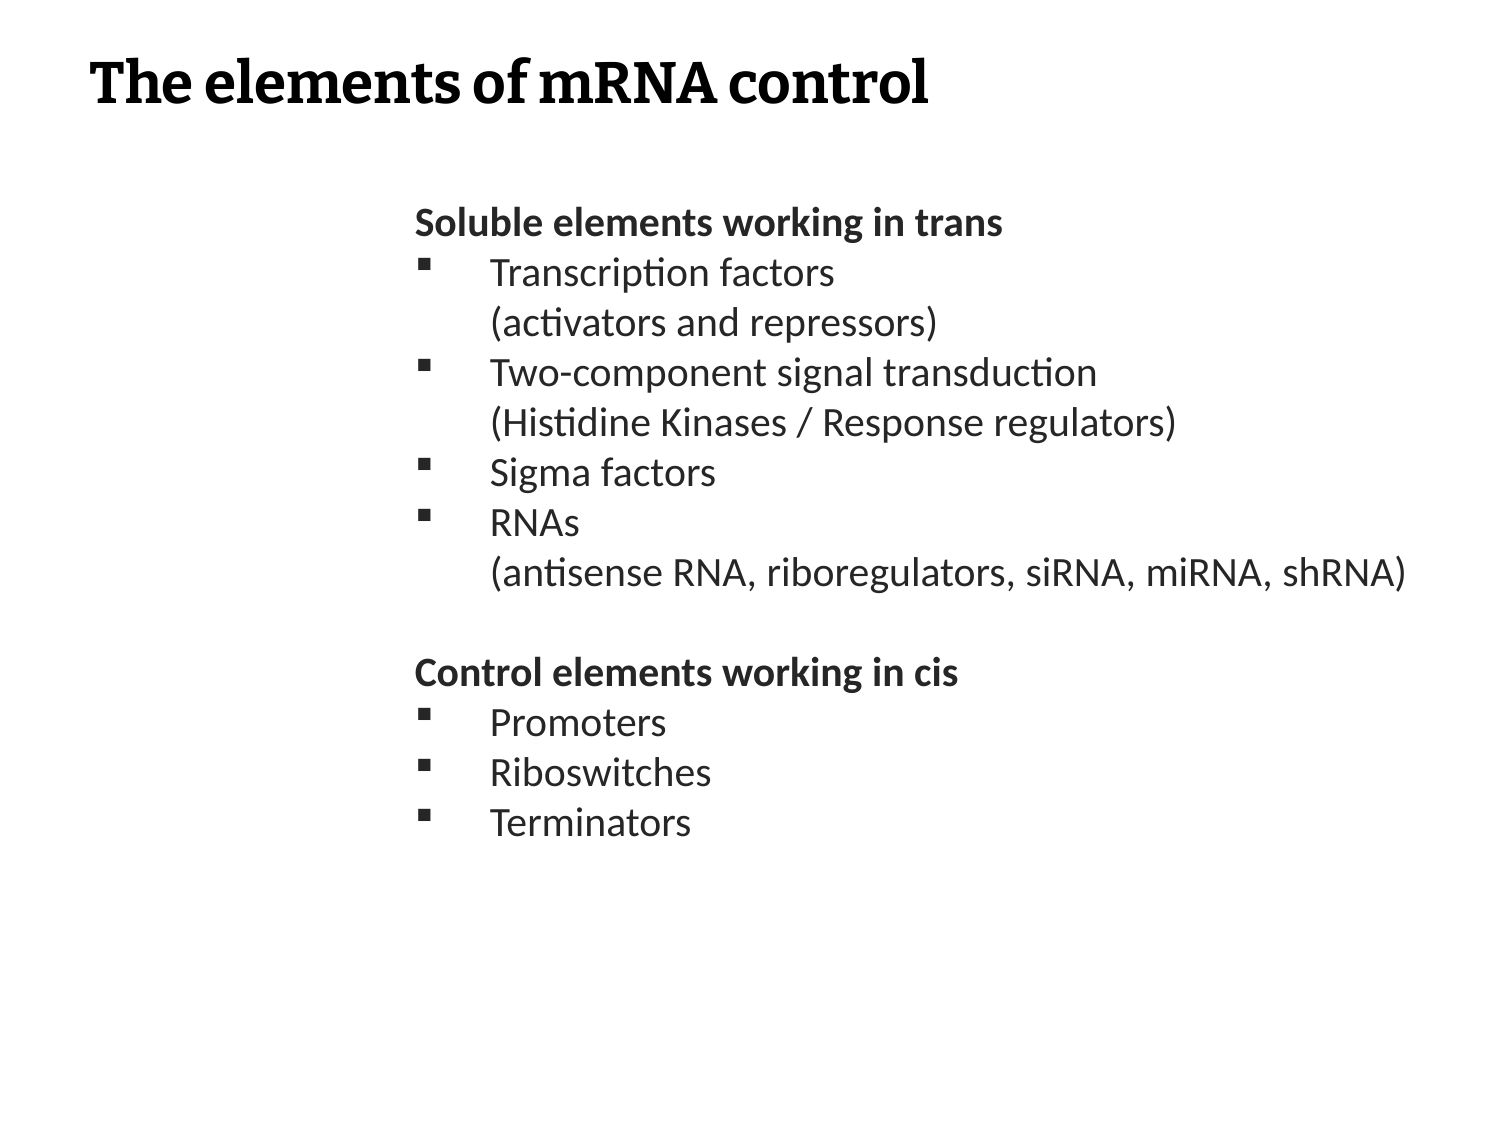

The elements of mRNA control
Soluble elements working in trans
Transcription factors
	(activators and repressors)
Two-component signal transduction
(Histidine Kinases / Response regulators)
Sigma factors
RNAs
	(antisense RNA, riboregulators, siRNA, miRNA, shRNA)

Control elements working in cis
Promoters
Riboswitches
Terminators